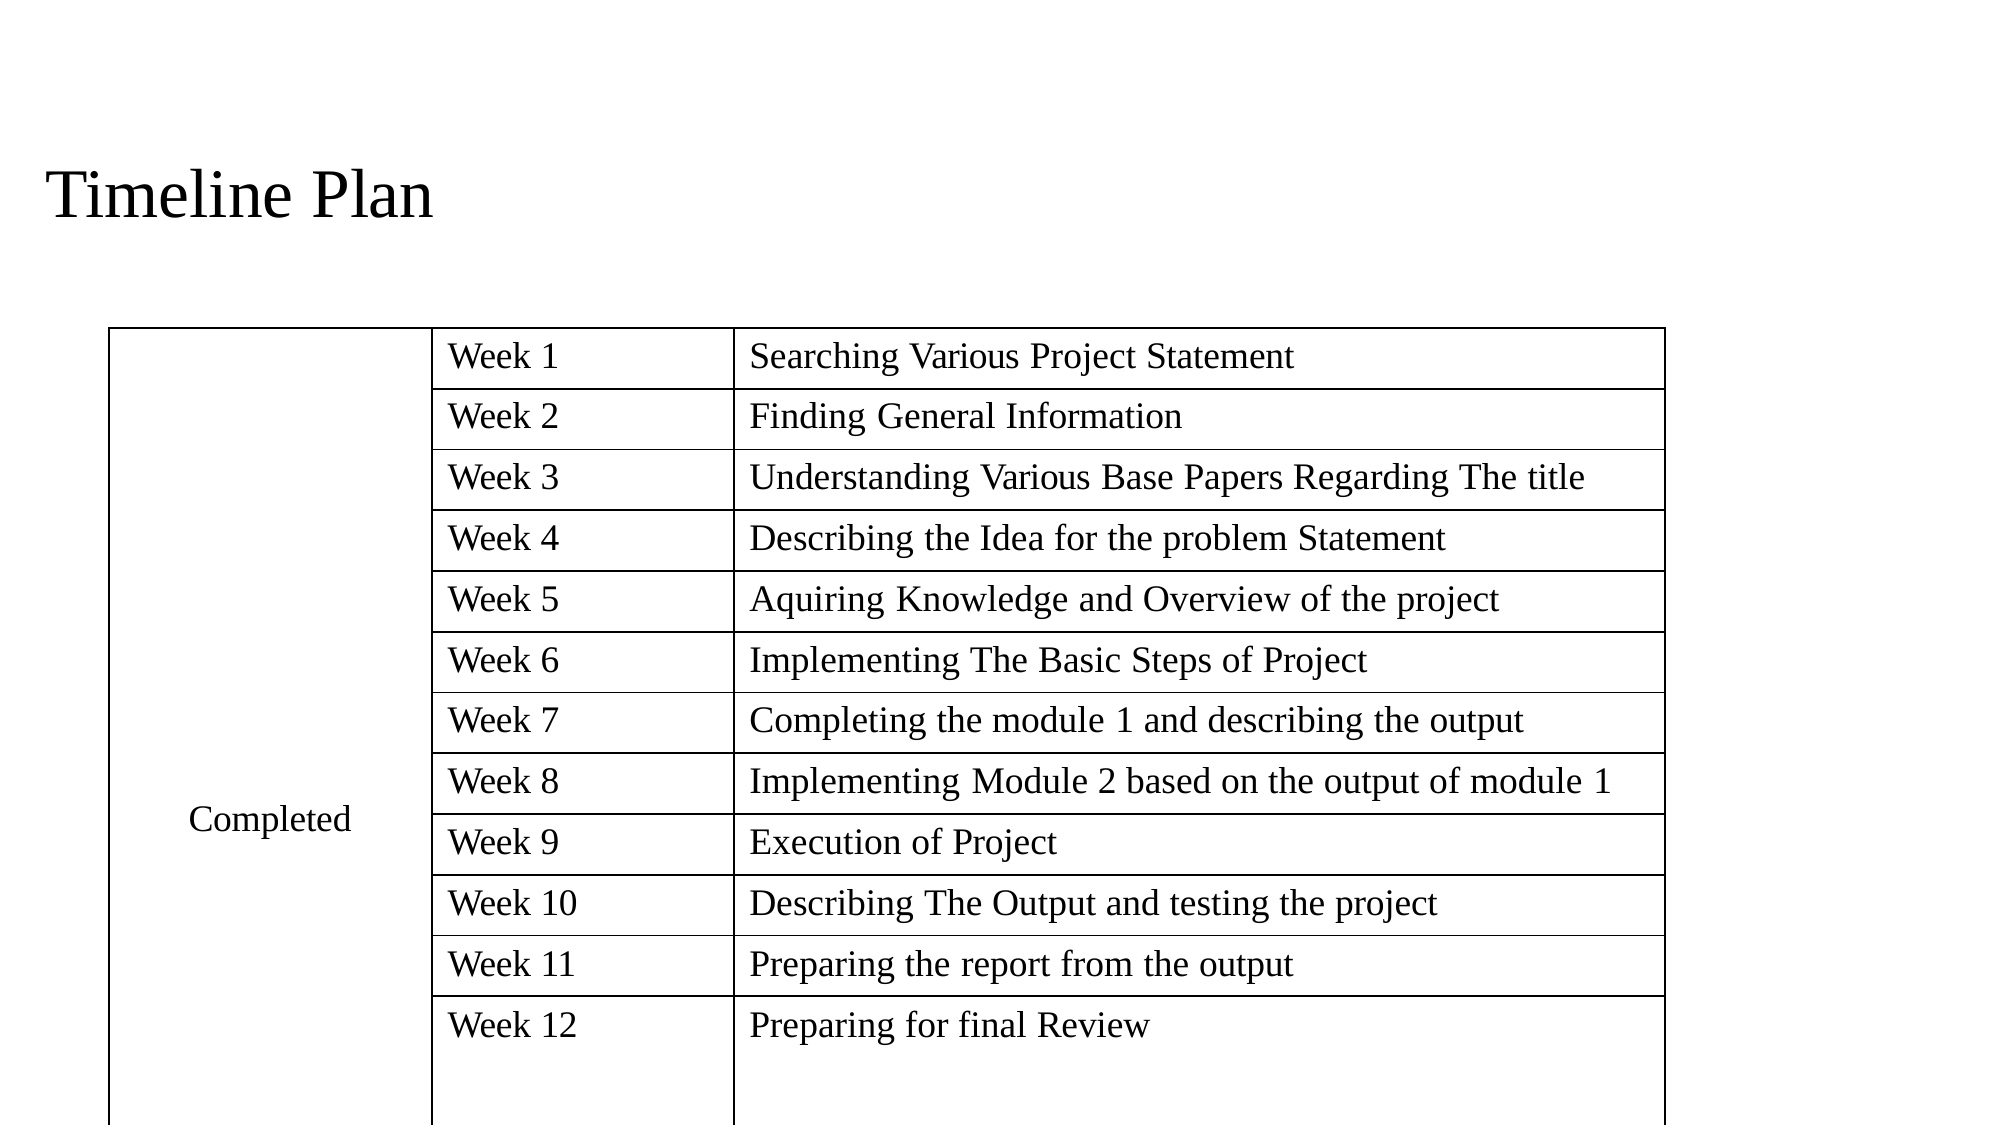

# Timeline Plan
| Completed | Week 1 | Searching Various Project Statement |
| --- | --- | --- |
|  | Week 2 | Finding General Information |
|  | Week 3 | Understanding Various Base Papers Regarding The title |
|  | Week 4 | Describing the Idea for the problem Statement |
|  | Week 5 | Aquiring Knowledge and Overview of the project |
|  | Week 6 | Implementing The Basic Steps of Project |
|  | Week 7 | Completing the module 1 and describing the output |
|  | Week 8 | Implementing Module 2 based on the output of module 1 |
|  | Week 9 | Execution of Project |
|  | Week 10 | Describing The Output and testing the project |
|  | Week 11 | Preparing the report from the output |
|  | Week 12 | Preparing for final Review |